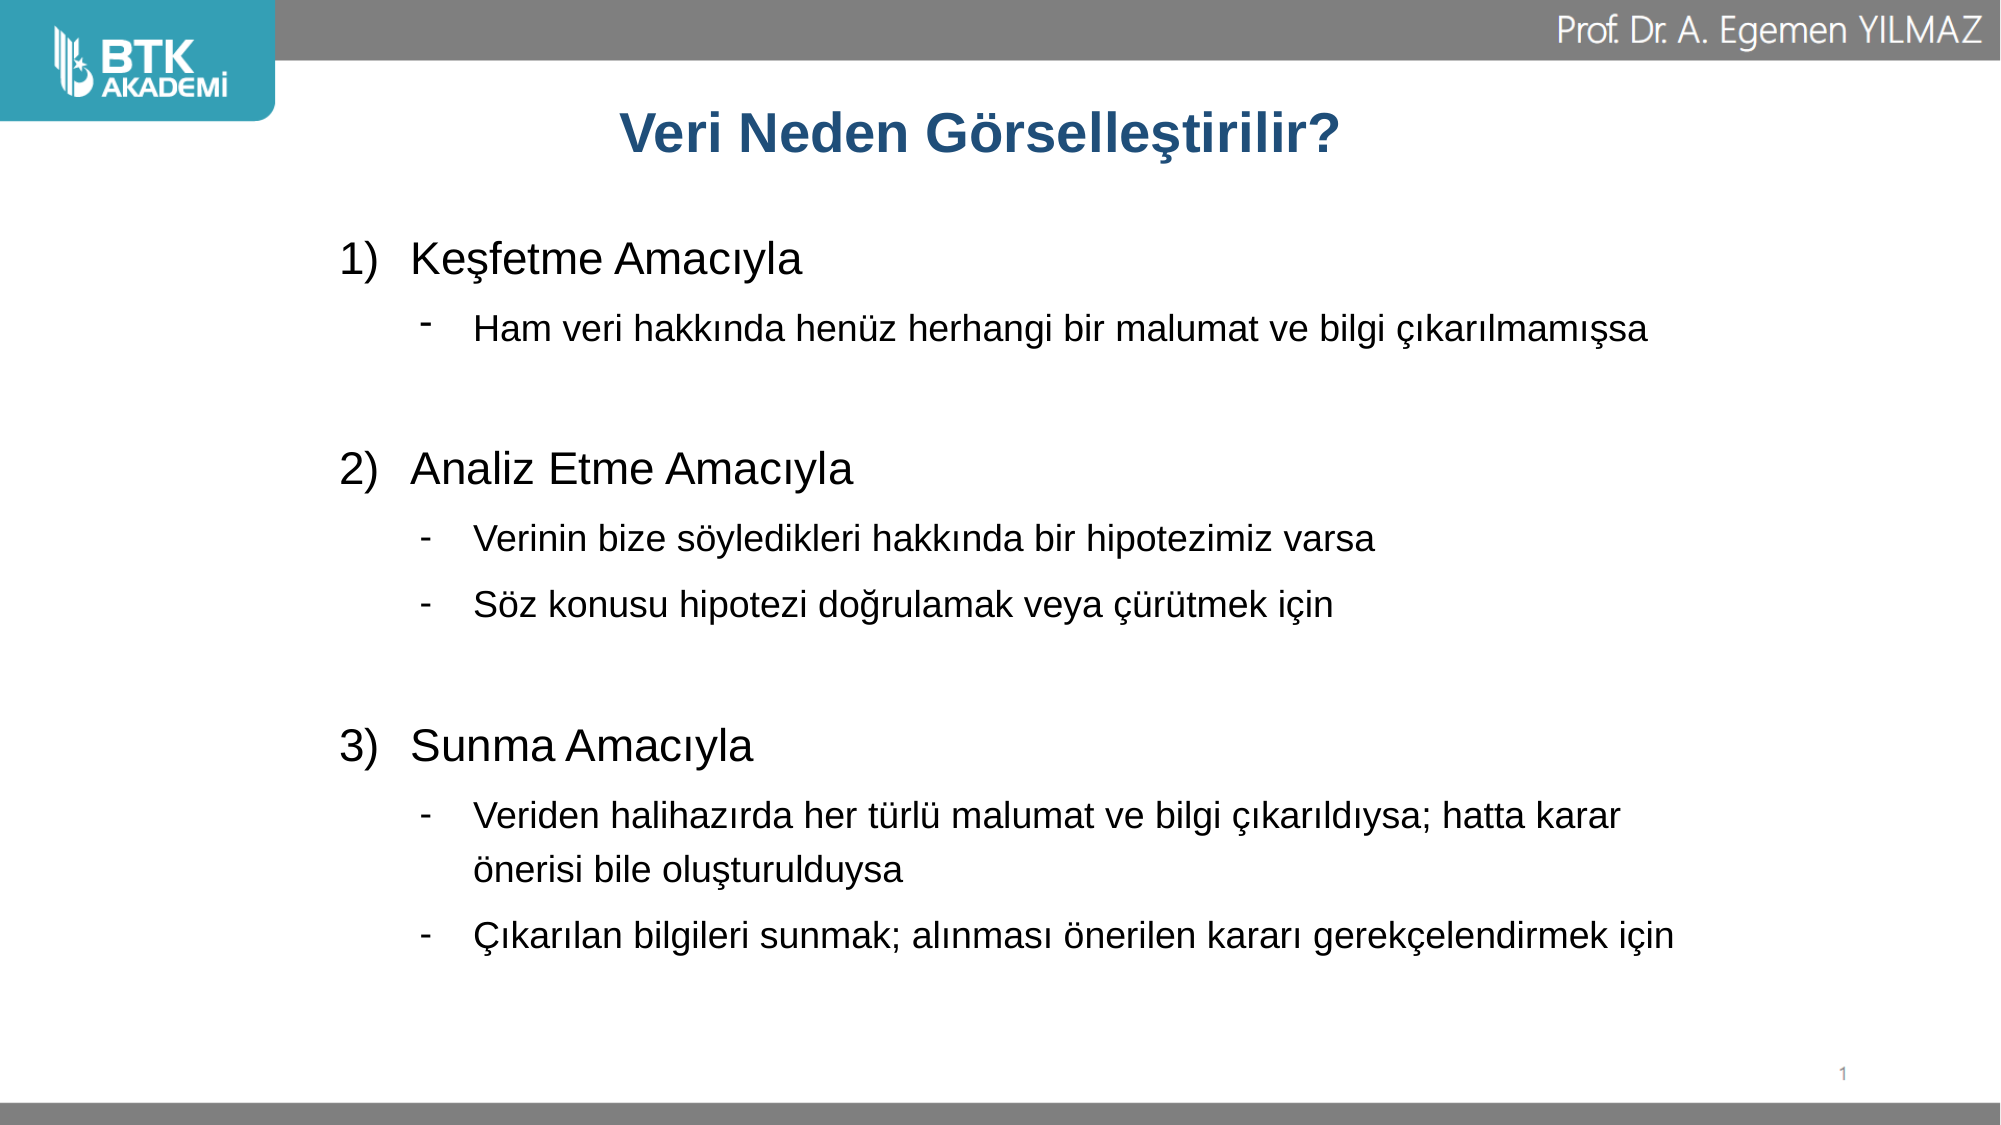

# Veri Neden Görselleştirilir?
Keşfetme Amacıyla
Ham veri hakkında henüz herhangi bir malumat ve bilgi çıkarılmamışsa

Analiz Etme Amacıyla
Verinin bize söyledikleri hakkında bir hipotezimiz varsa
Söz konusu hipotezi doğrulamak veya çürütmek için

Sunma Amacıyla
Veriden halihazırda her türlü malumat ve bilgi çıkarıldıysa; hatta karar önerisi bile oluşturulduysa
Çıkarılan bilgileri sunmak; alınması önerilen kararı gerekçelendirmek için

14